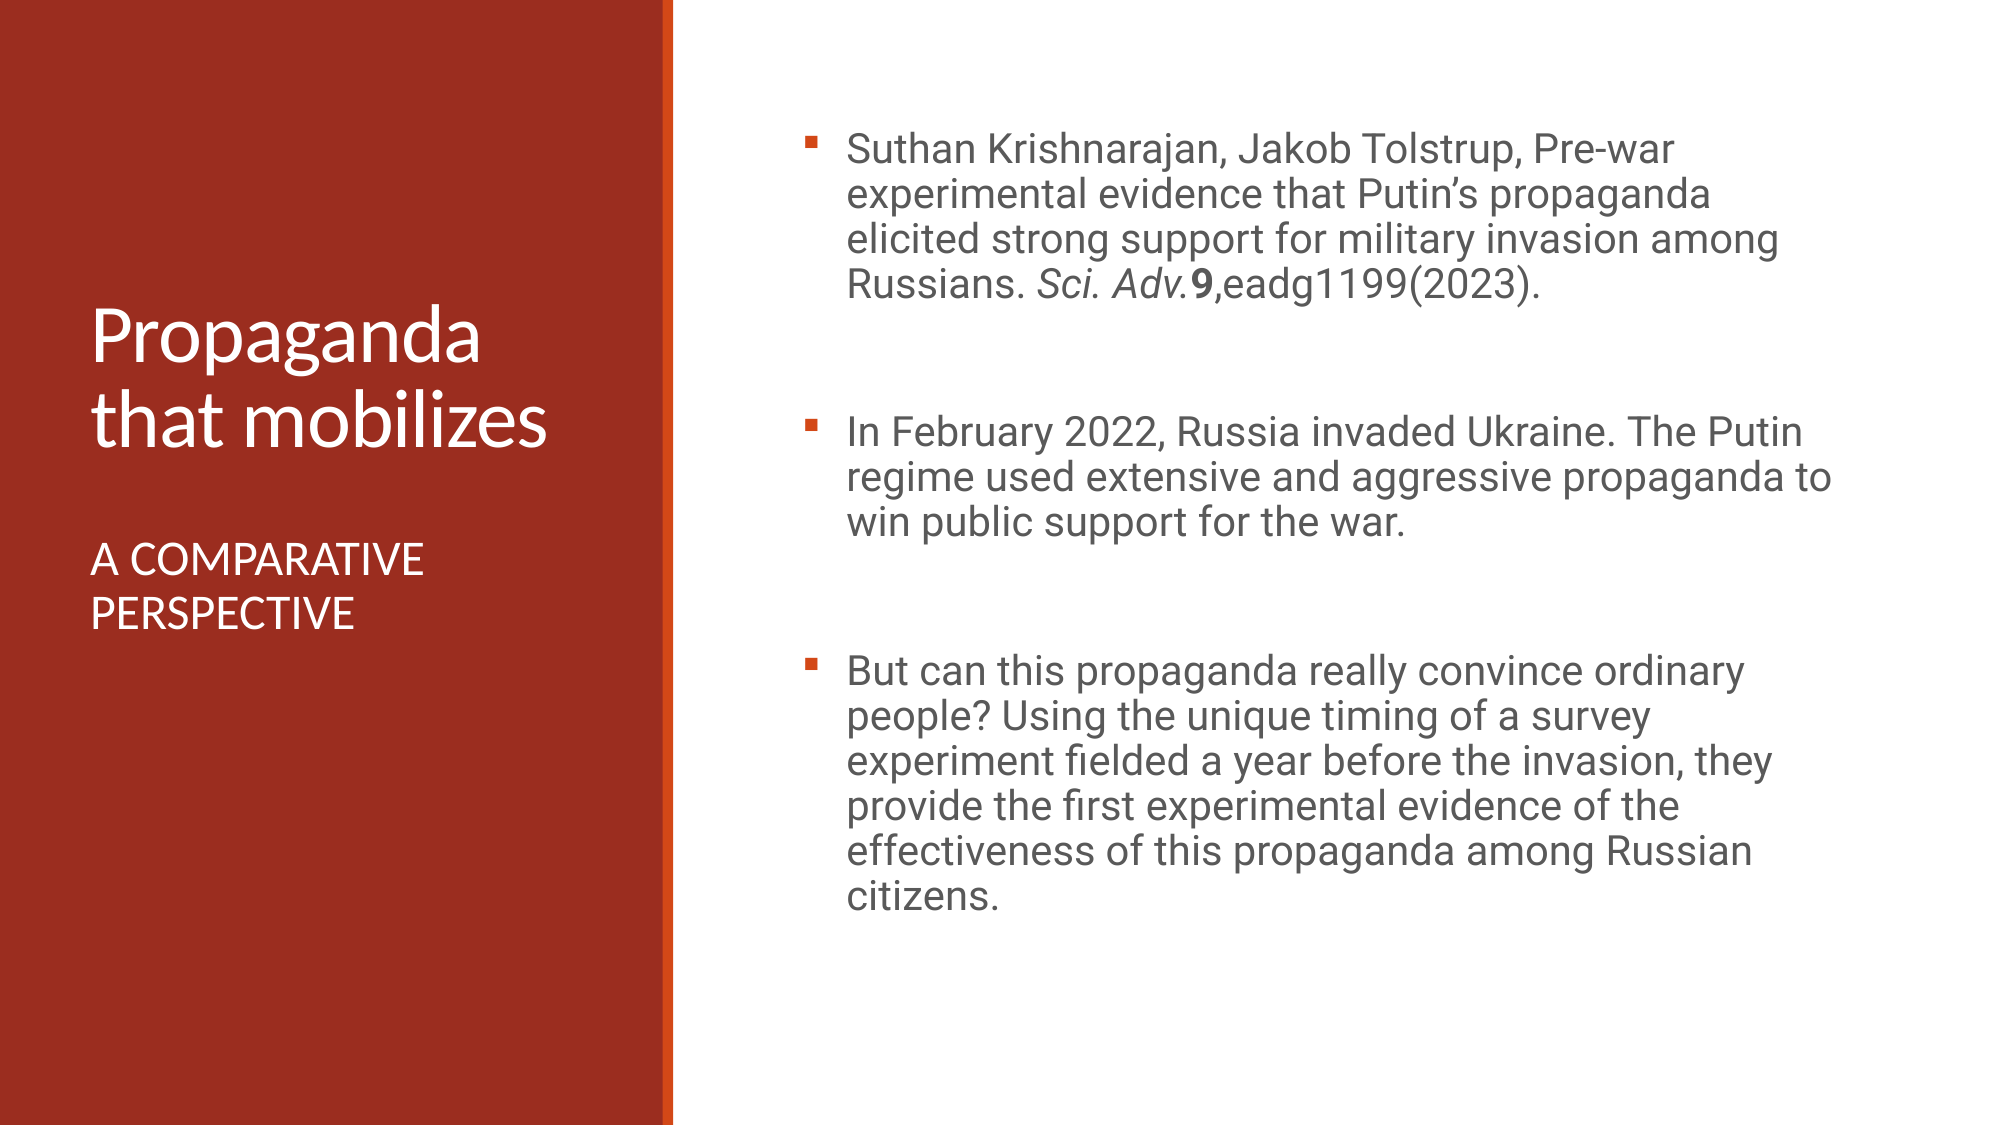

# Propaganda that mobilizes
Suthan Krishnarajan, Jakob Tolstrup, Pre-war experimental evidence that Putin’s propaganda elicited strong support for military invasion among Russians. Sci. Adv.9,eadg1199(2023).

In February 2022, Russia invaded Ukraine. The Putin regime used extensive and aggressive propaganda to win public support for the war.

But can this propaganda really convince ordinary people? Using the unique timing of a survey experiment fielded a year before the invasion, they provide the first experimental evidence of the effectiveness of this propaganda among Russian citizens.
A COMPARATIVE PERSPECTIVE